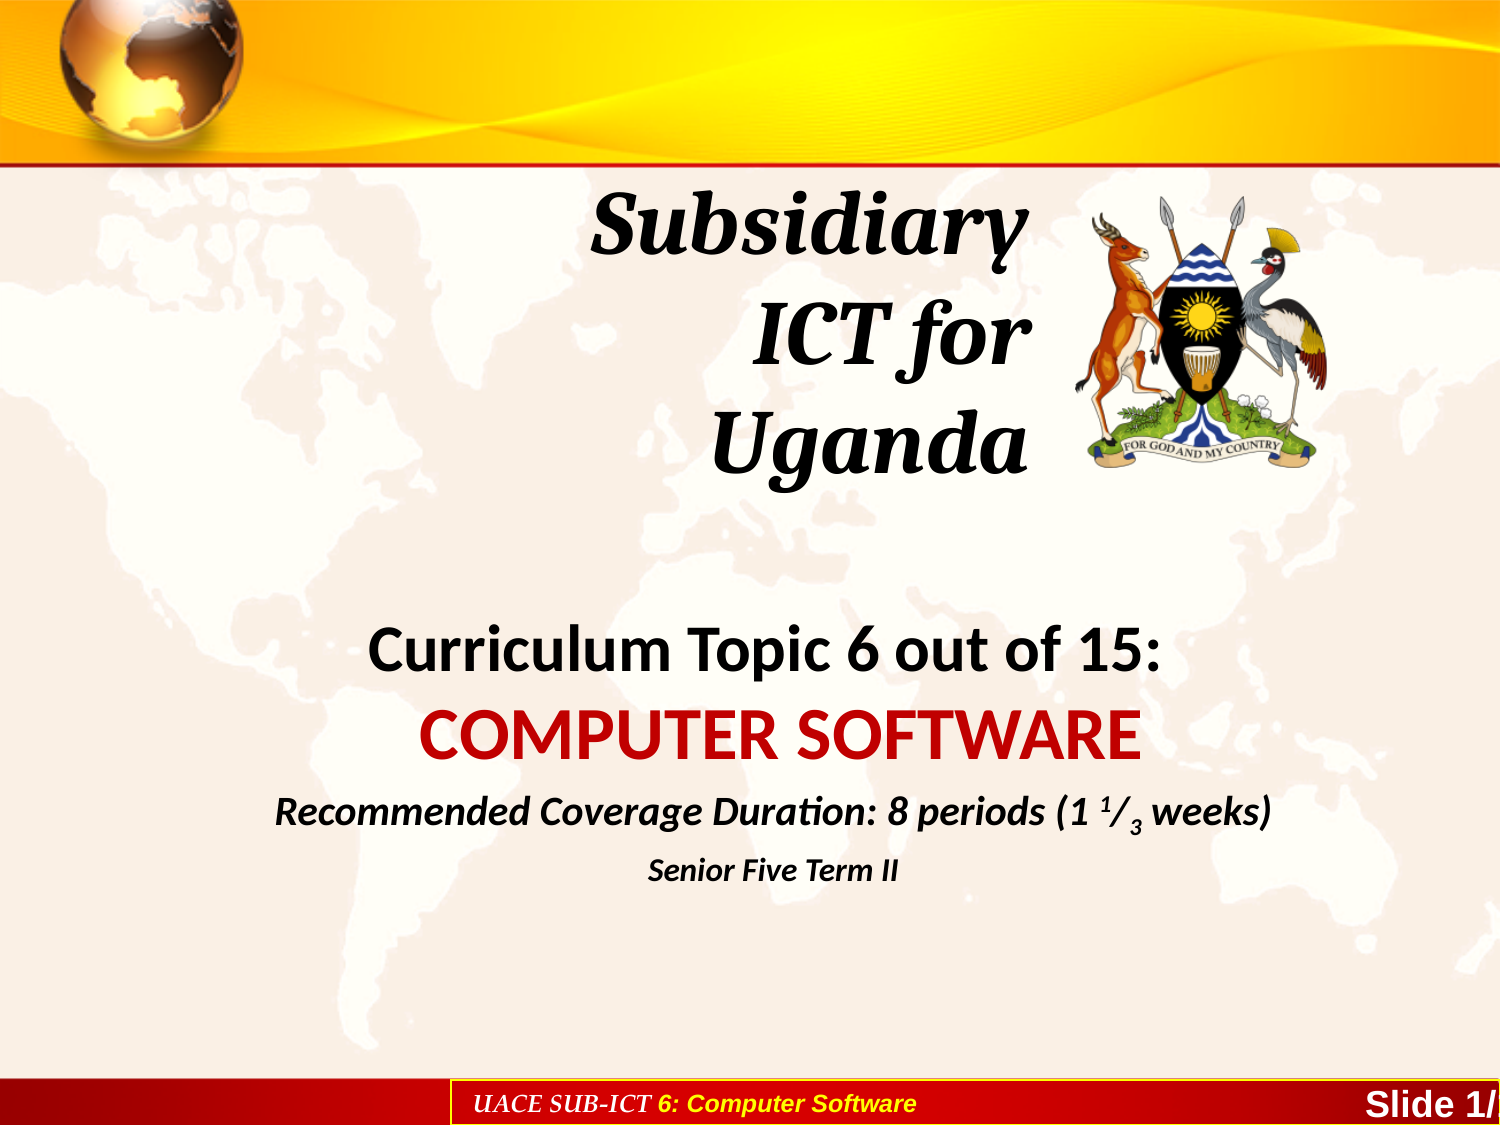

# Subsidiary ICT for Uganda
Curriculum Topic 6 out of 15:
 COMPUTER SOFTWARE
Recommended Coverage Duration: 8 periods (1 1/3 weeks)
Senior Five Term II